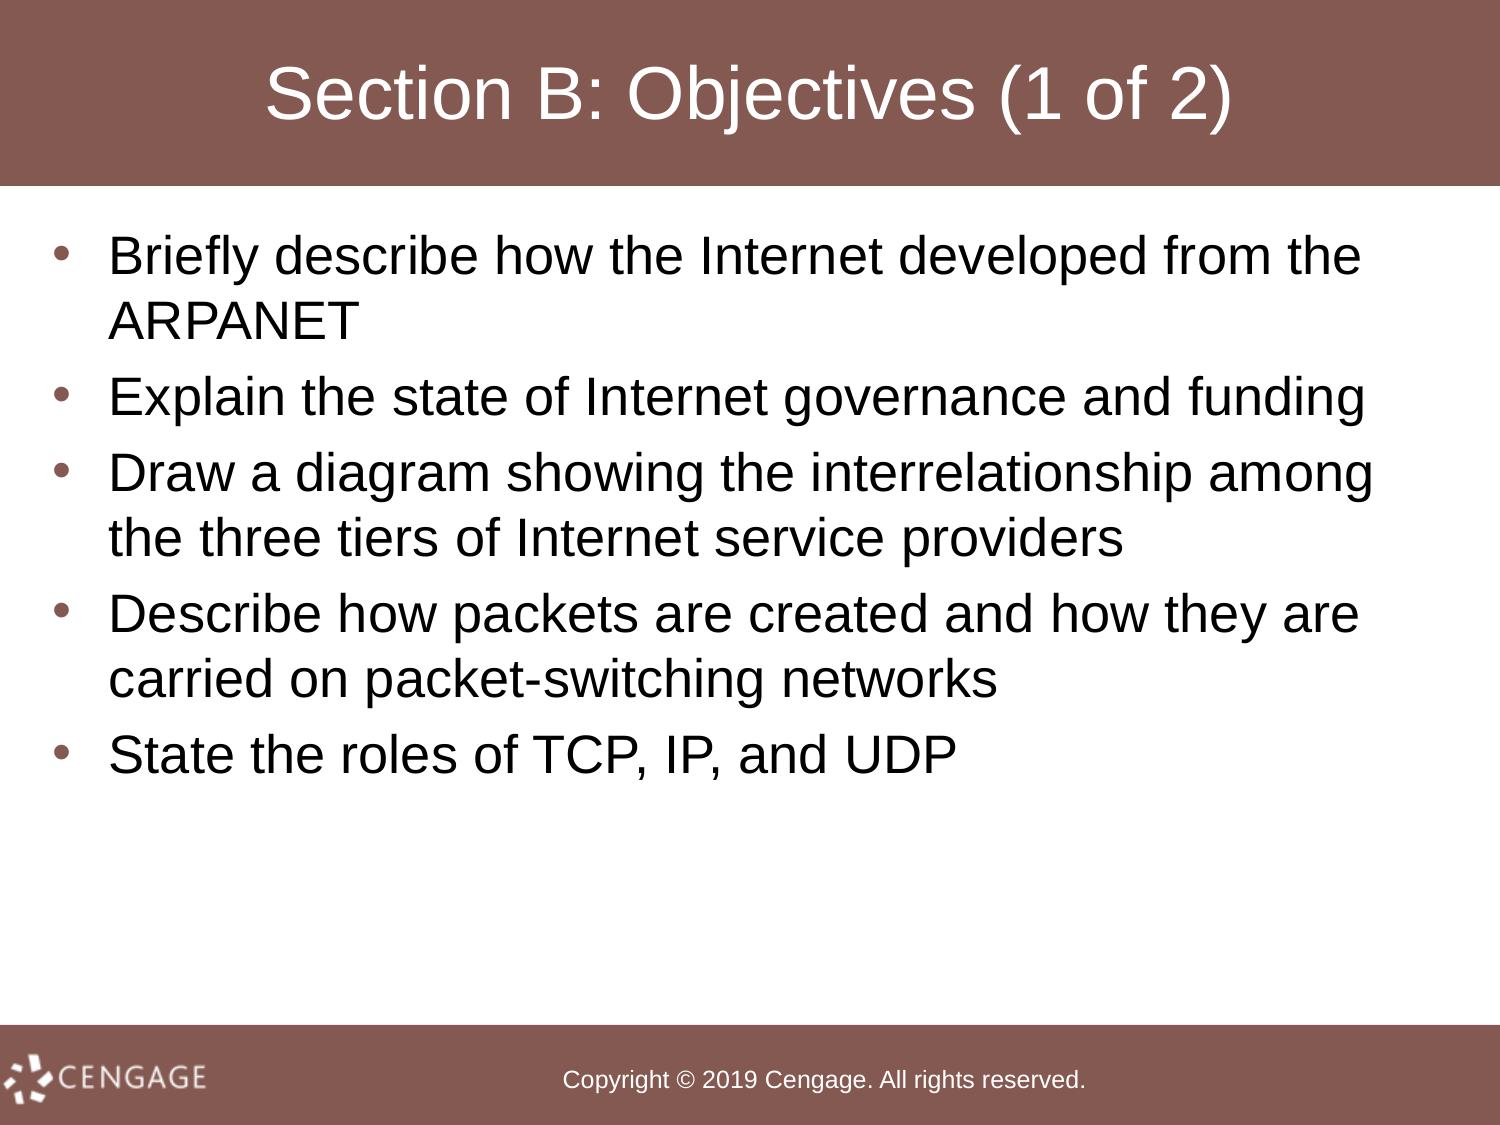

# Section B: Objectives (1 of 2)
Briefly describe how the Internet developed from the ARPANET
Explain the state of Internet governance and funding
Draw a diagram showing the interrelationship among the three tiers of Internet service providers
Describe how packets are created and how they are carried on packet-switching networks
State the roles of TCP, IP, and UDP